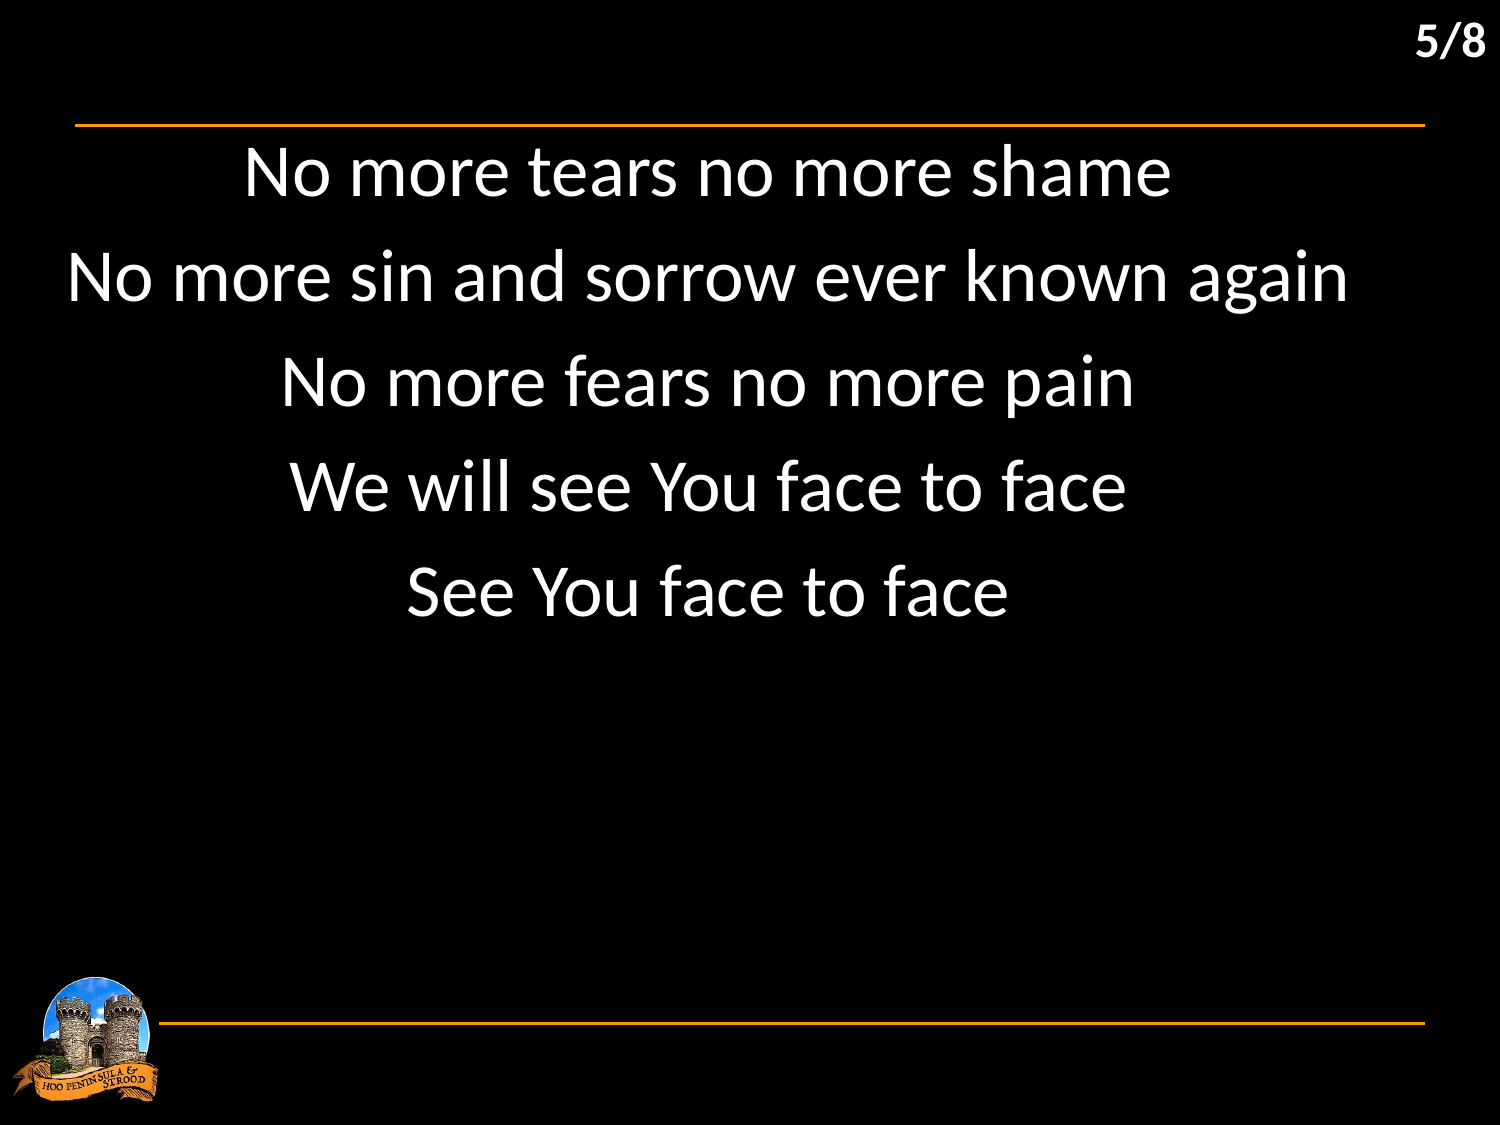

5/8
No more tears no more shame
No more sin and sorrow ever known again
No more fears no more pain
We will see You face to face
See You face to face